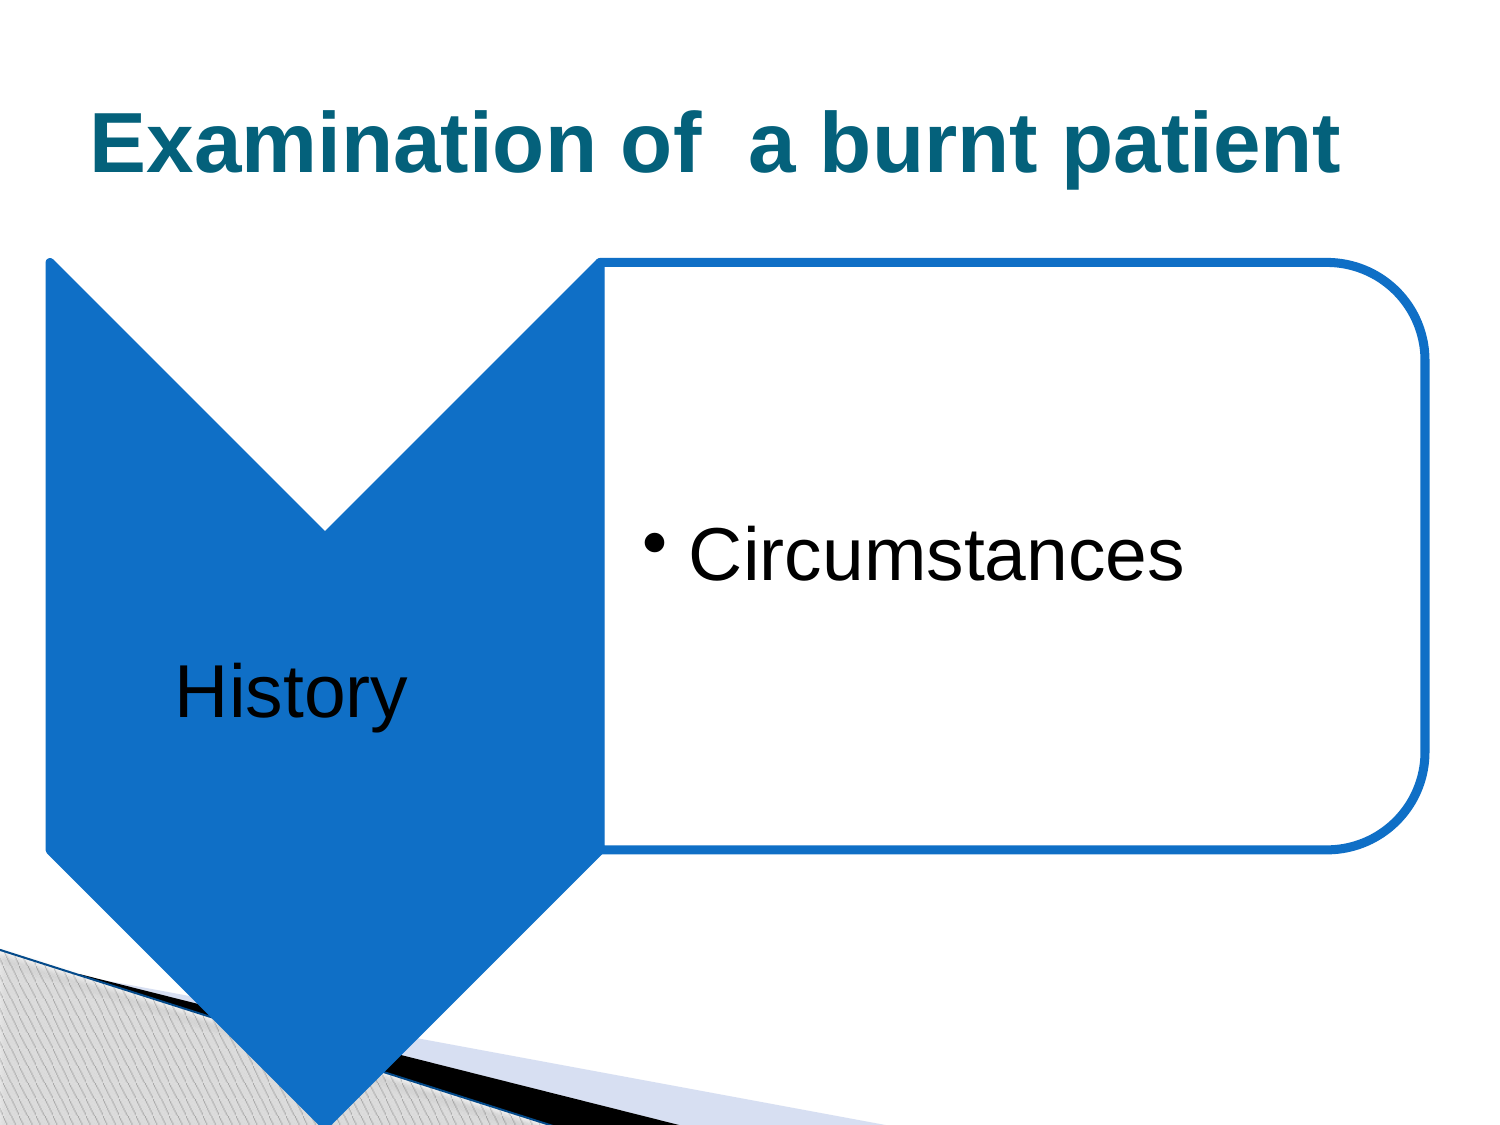

# Examination of  a burnt patient
History
Circumstances